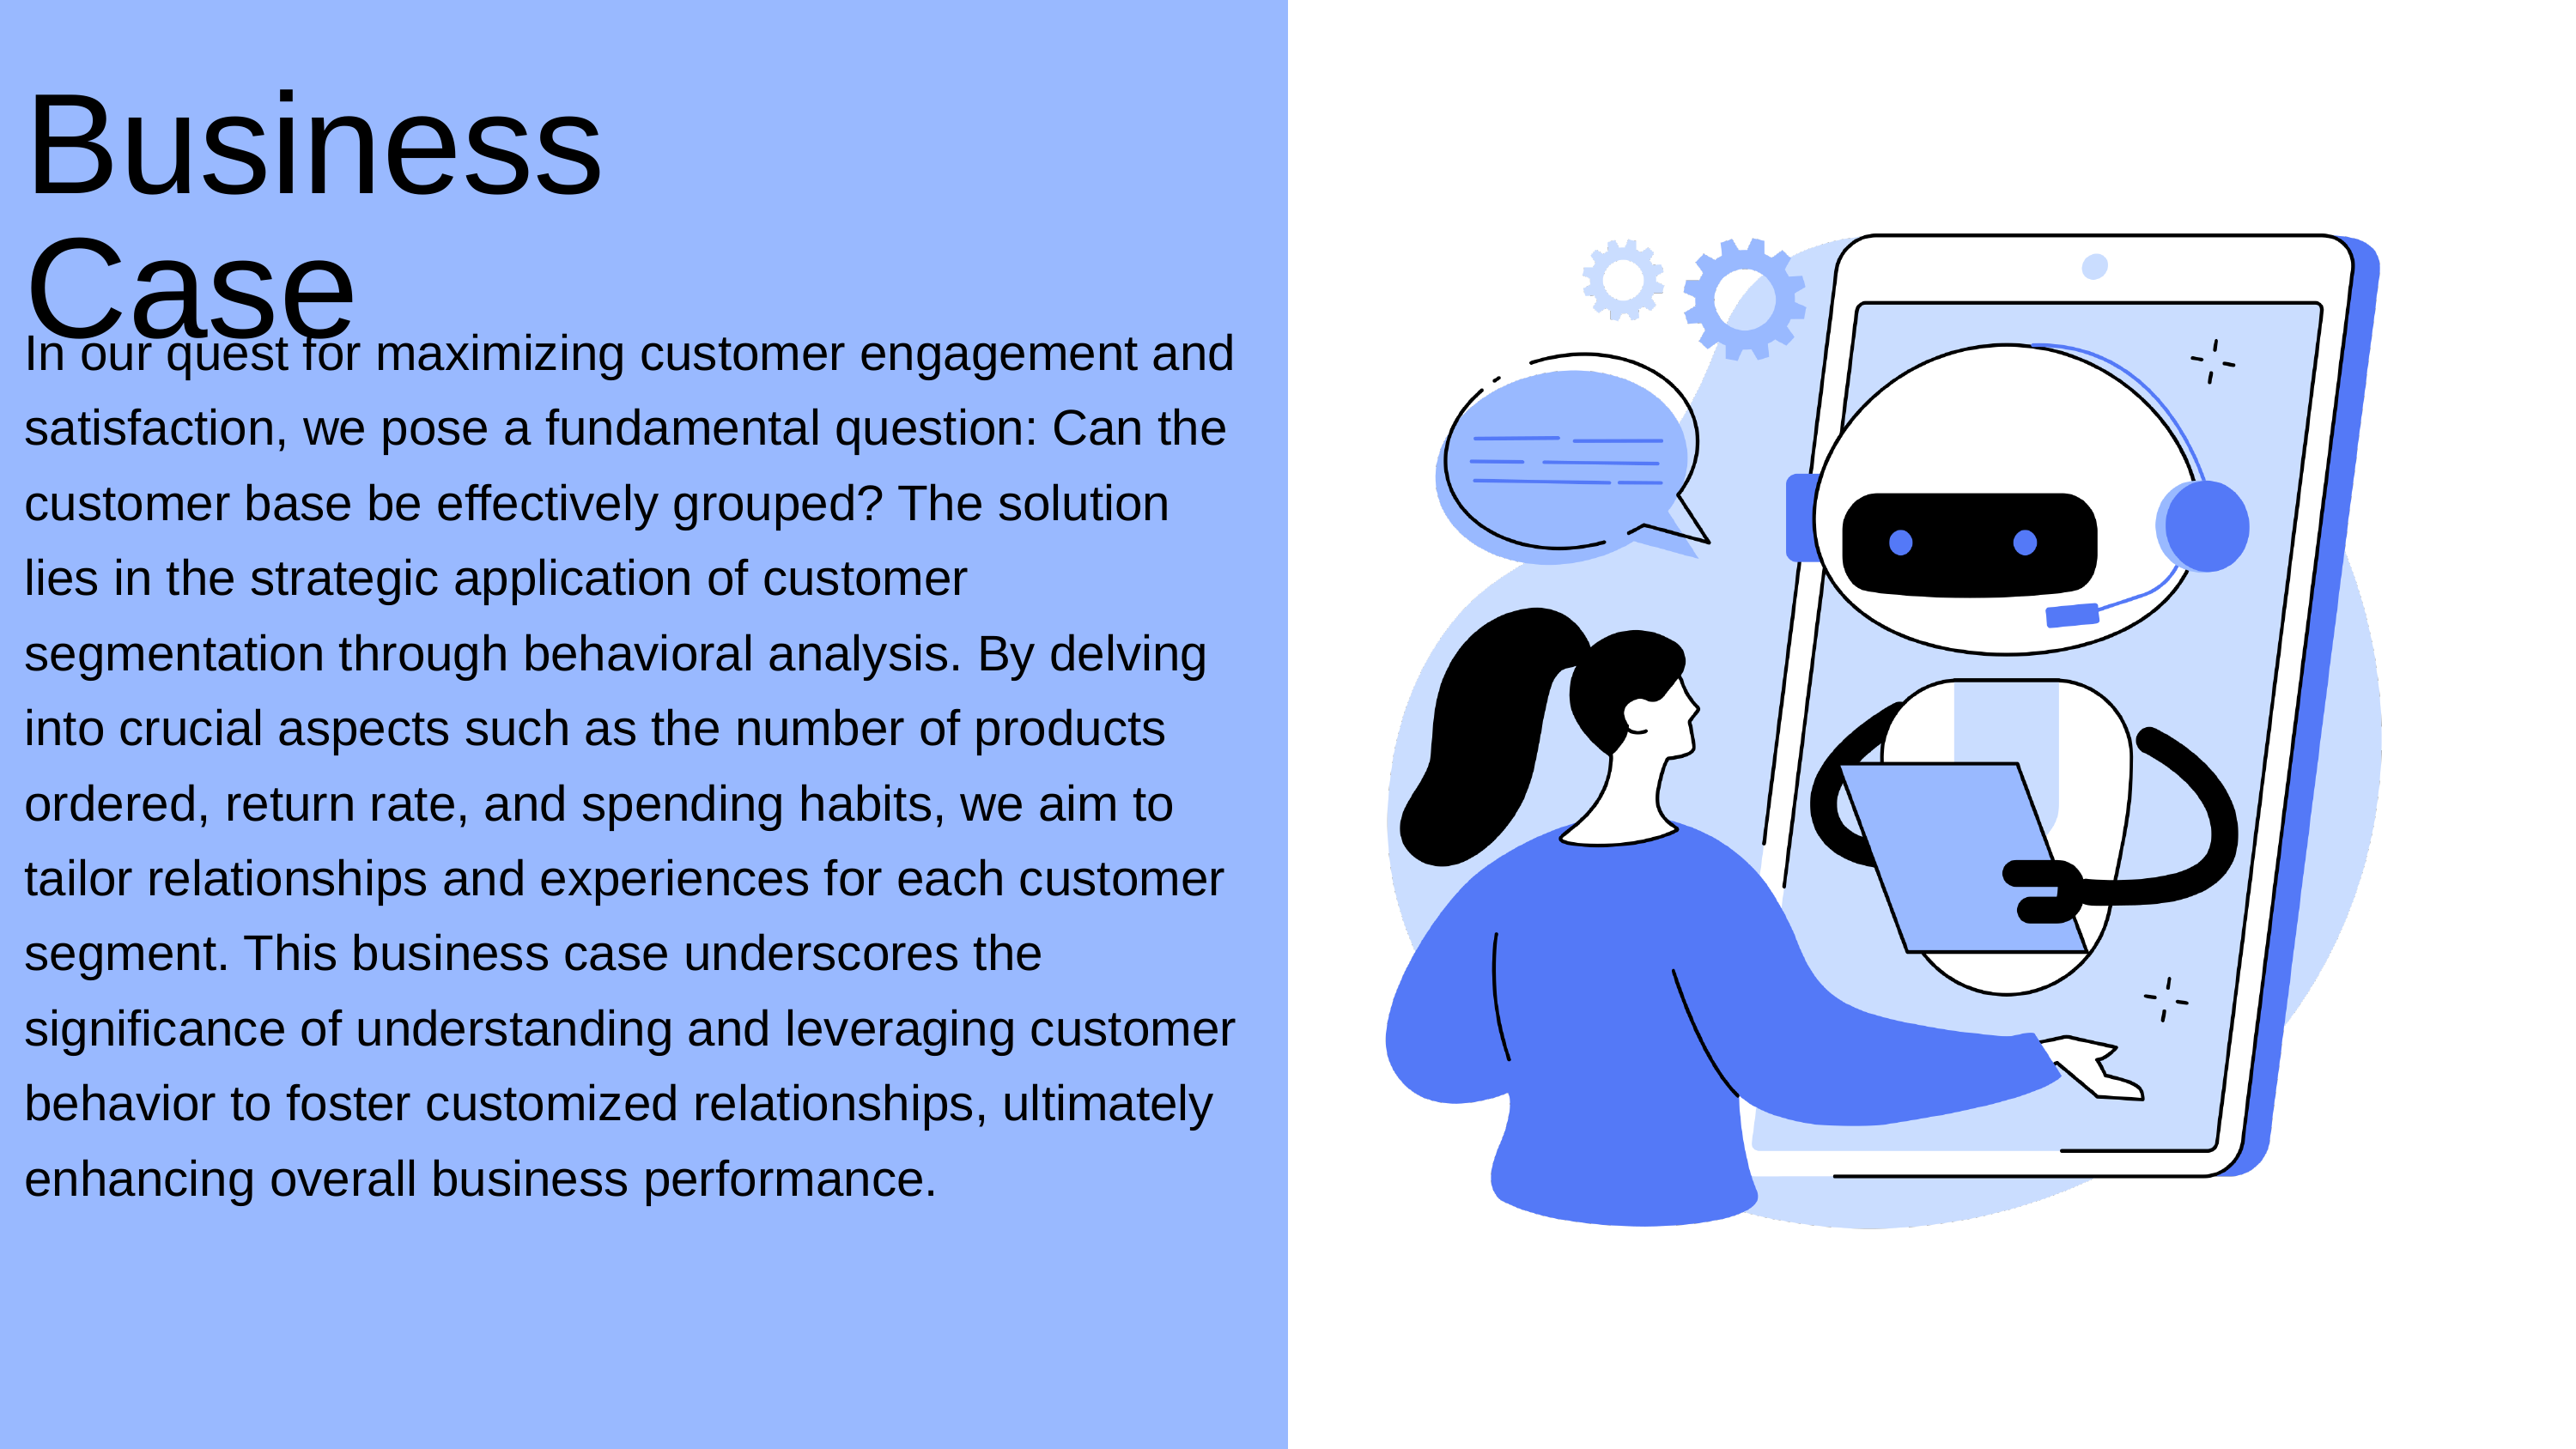

Business Case

In our quest for maximizing customer engagement and satisfaction, we pose a fundamental question: Can the customer base be effectively grouped? The solution lies in the strategic application of customer segmentation through behavioral analysis. By delving into crucial aspects such as the number of products ordered, return rate, and spending habits, we aim to tailor relationships and experiences for each customer segment. This business case underscores the significance of understanding and leveraging customer behavior to foster customized relationships, ultimately enhancing overall business performance.